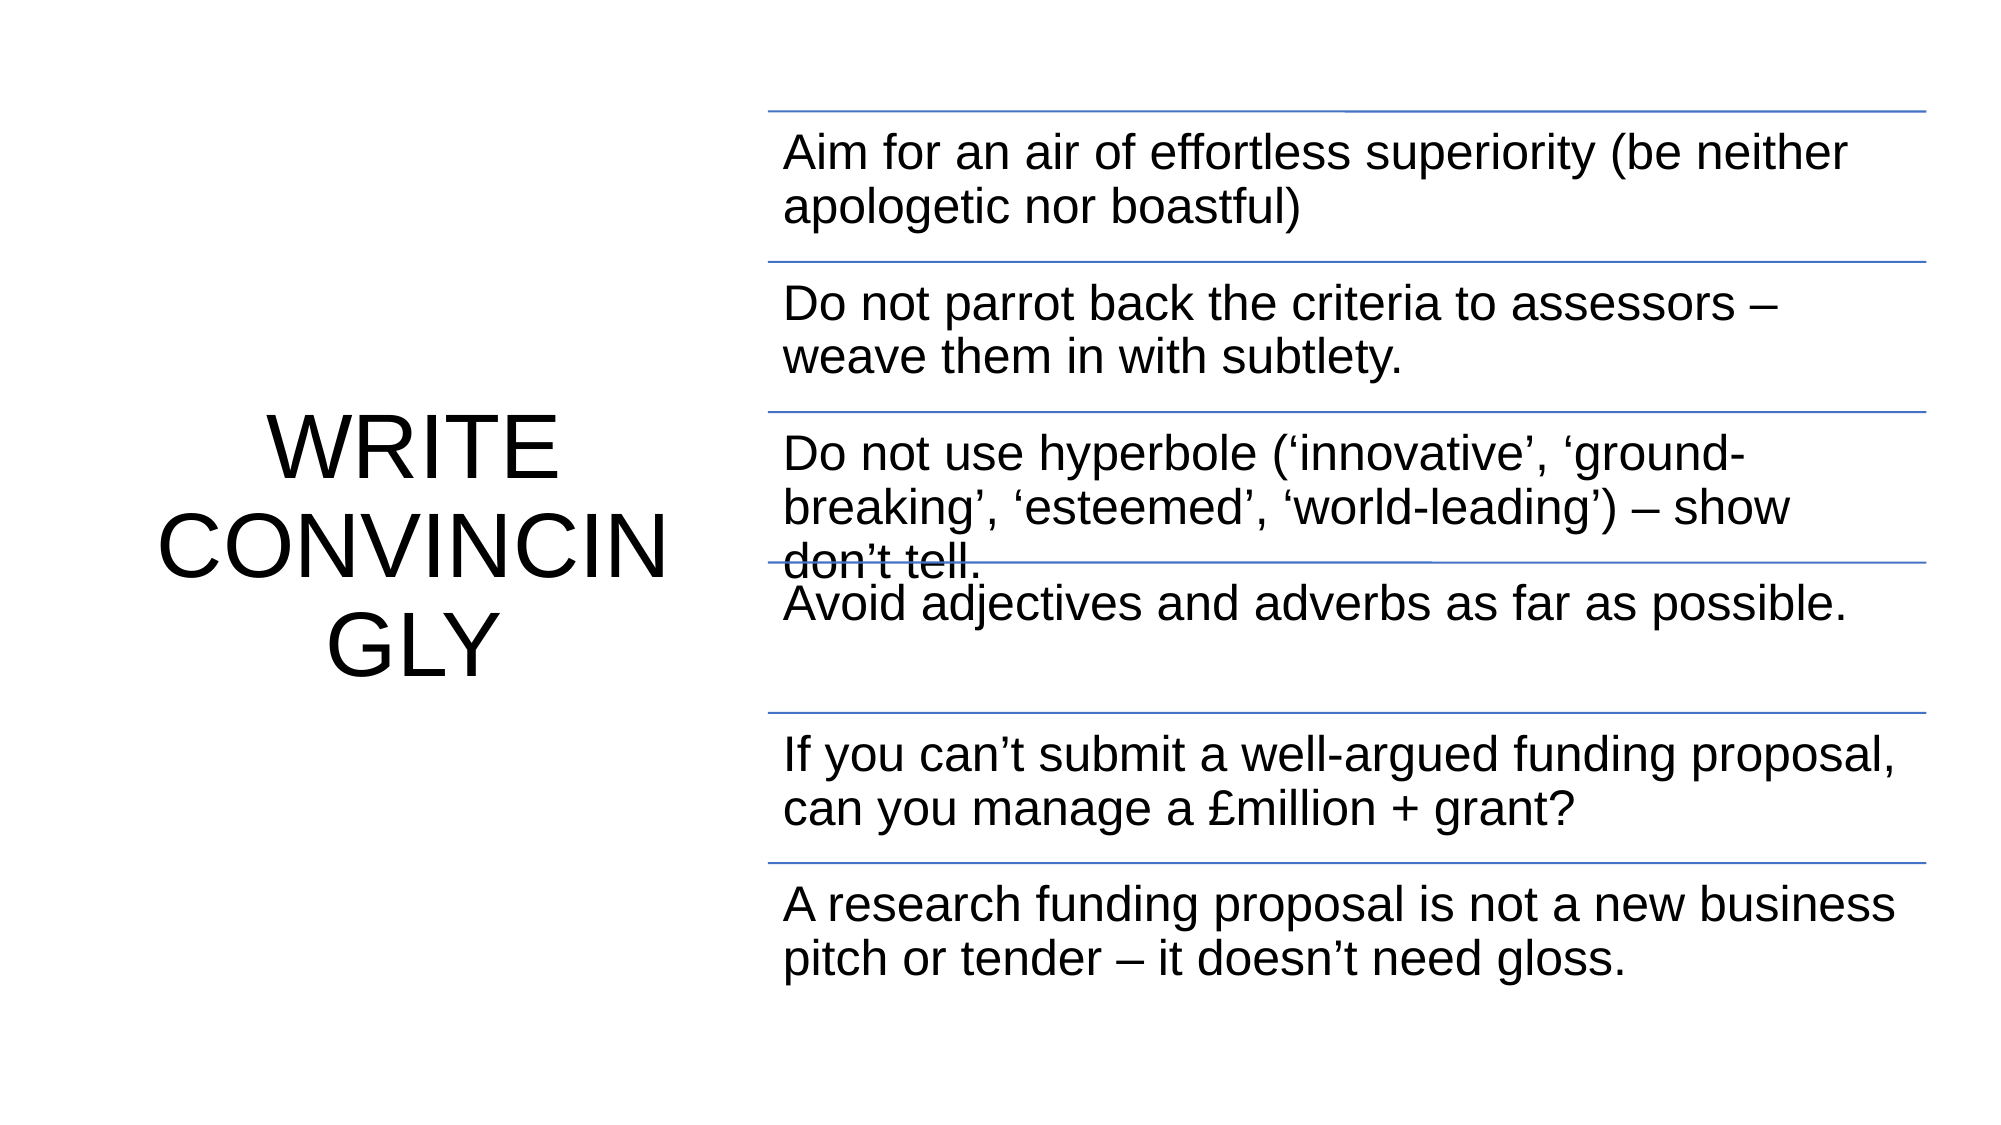

# WRITE CONVINCINGLY
Aim for an air of effortless superiority (be neither apologetic nor boastful)
Do not parrot back the criteria to assessors – weave them in with subtlety.
Do not use hyperbole (‘innovative’, ‘ground-breaking’, ‘esteemed’, ‘world-leading’) – show don’t tell.
Avoid adjectives and adverbs as far as possible.
If you can’t submit a well-argued funding proposal, can you manage a £million + grant?
A research funding proposal is not a new business pitch or tender – it doesn’t need gloss.